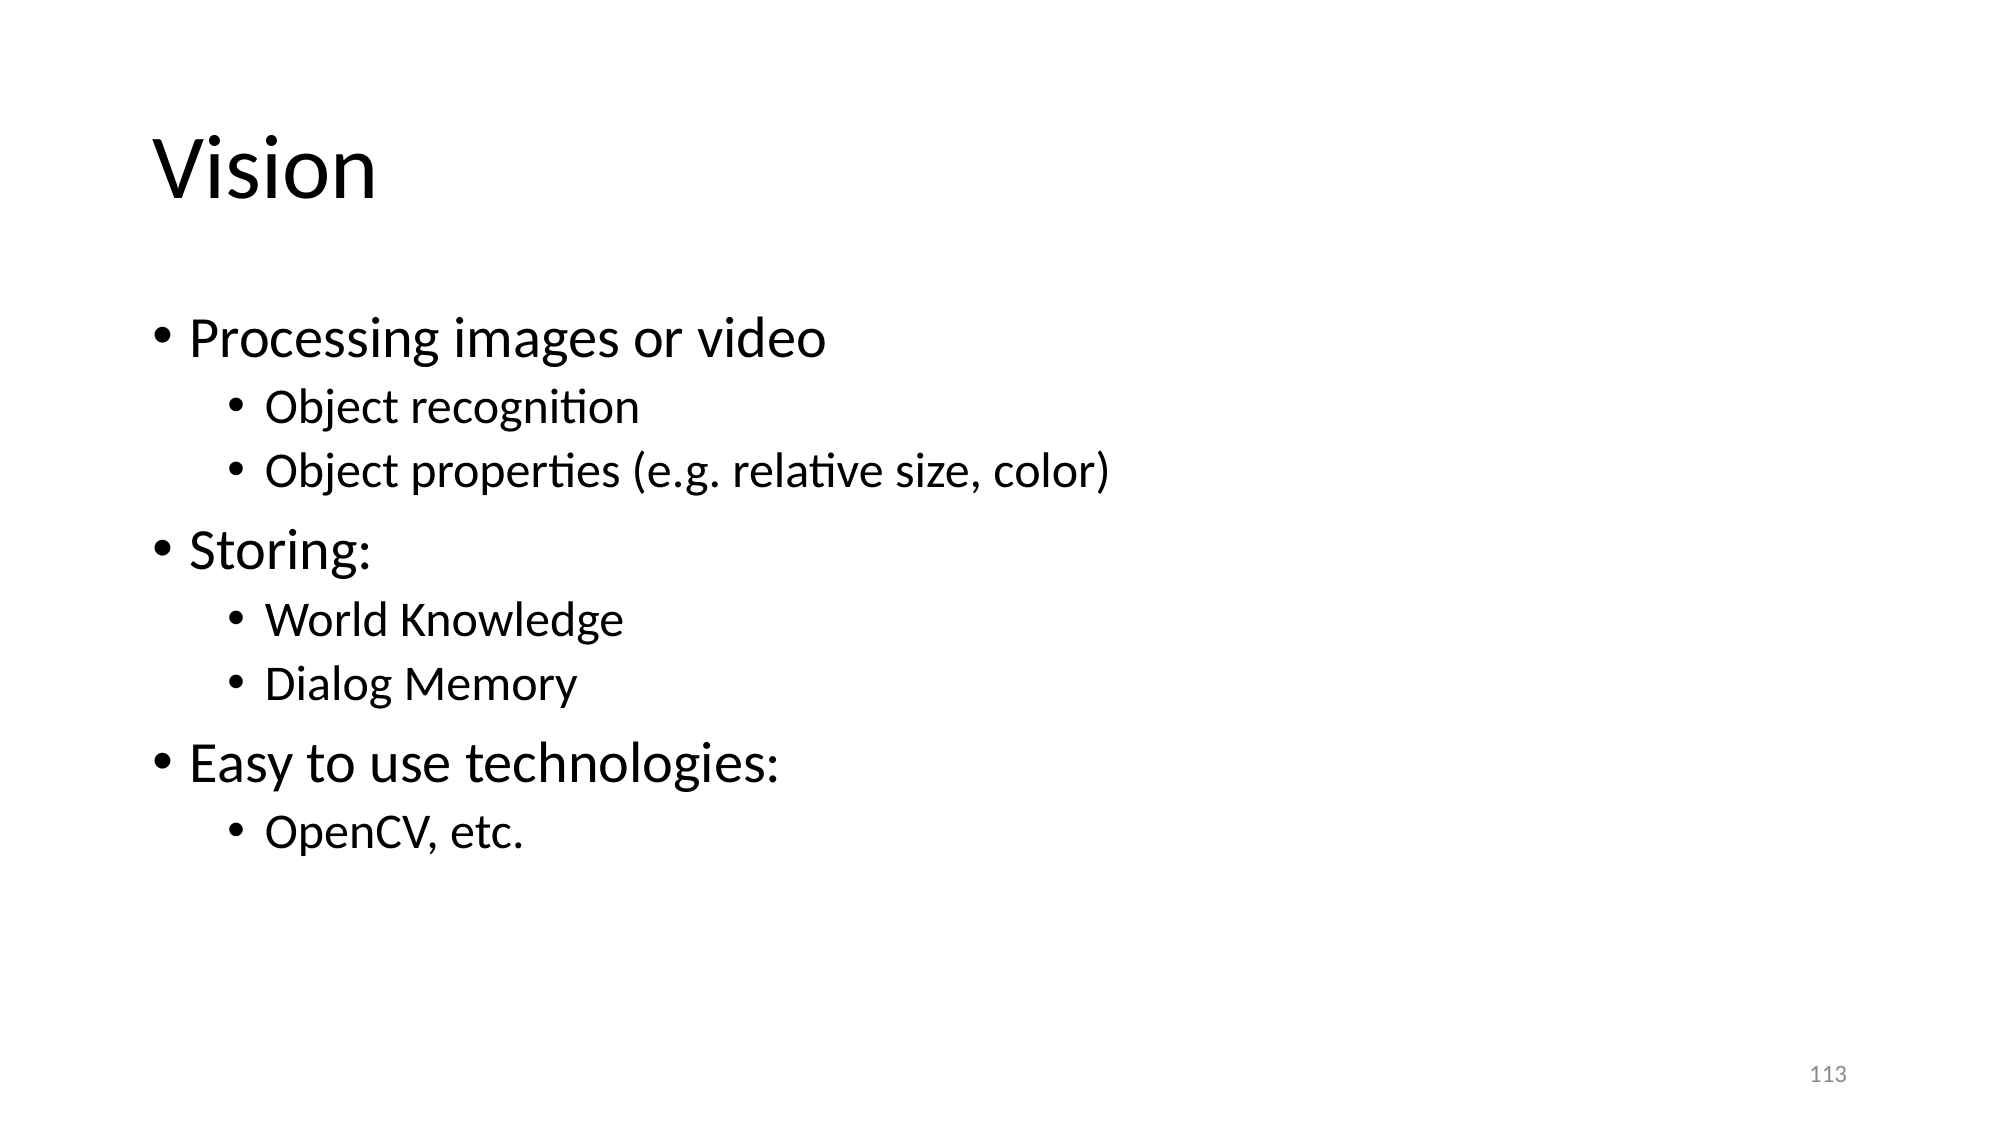

# Vision
Processing images or video
Object recognition
Object properties (e.g. relative size, color)
Storing:
World Knowledge
Dialog Memory
Easy to use technologies:
OpenCV, etc.
113